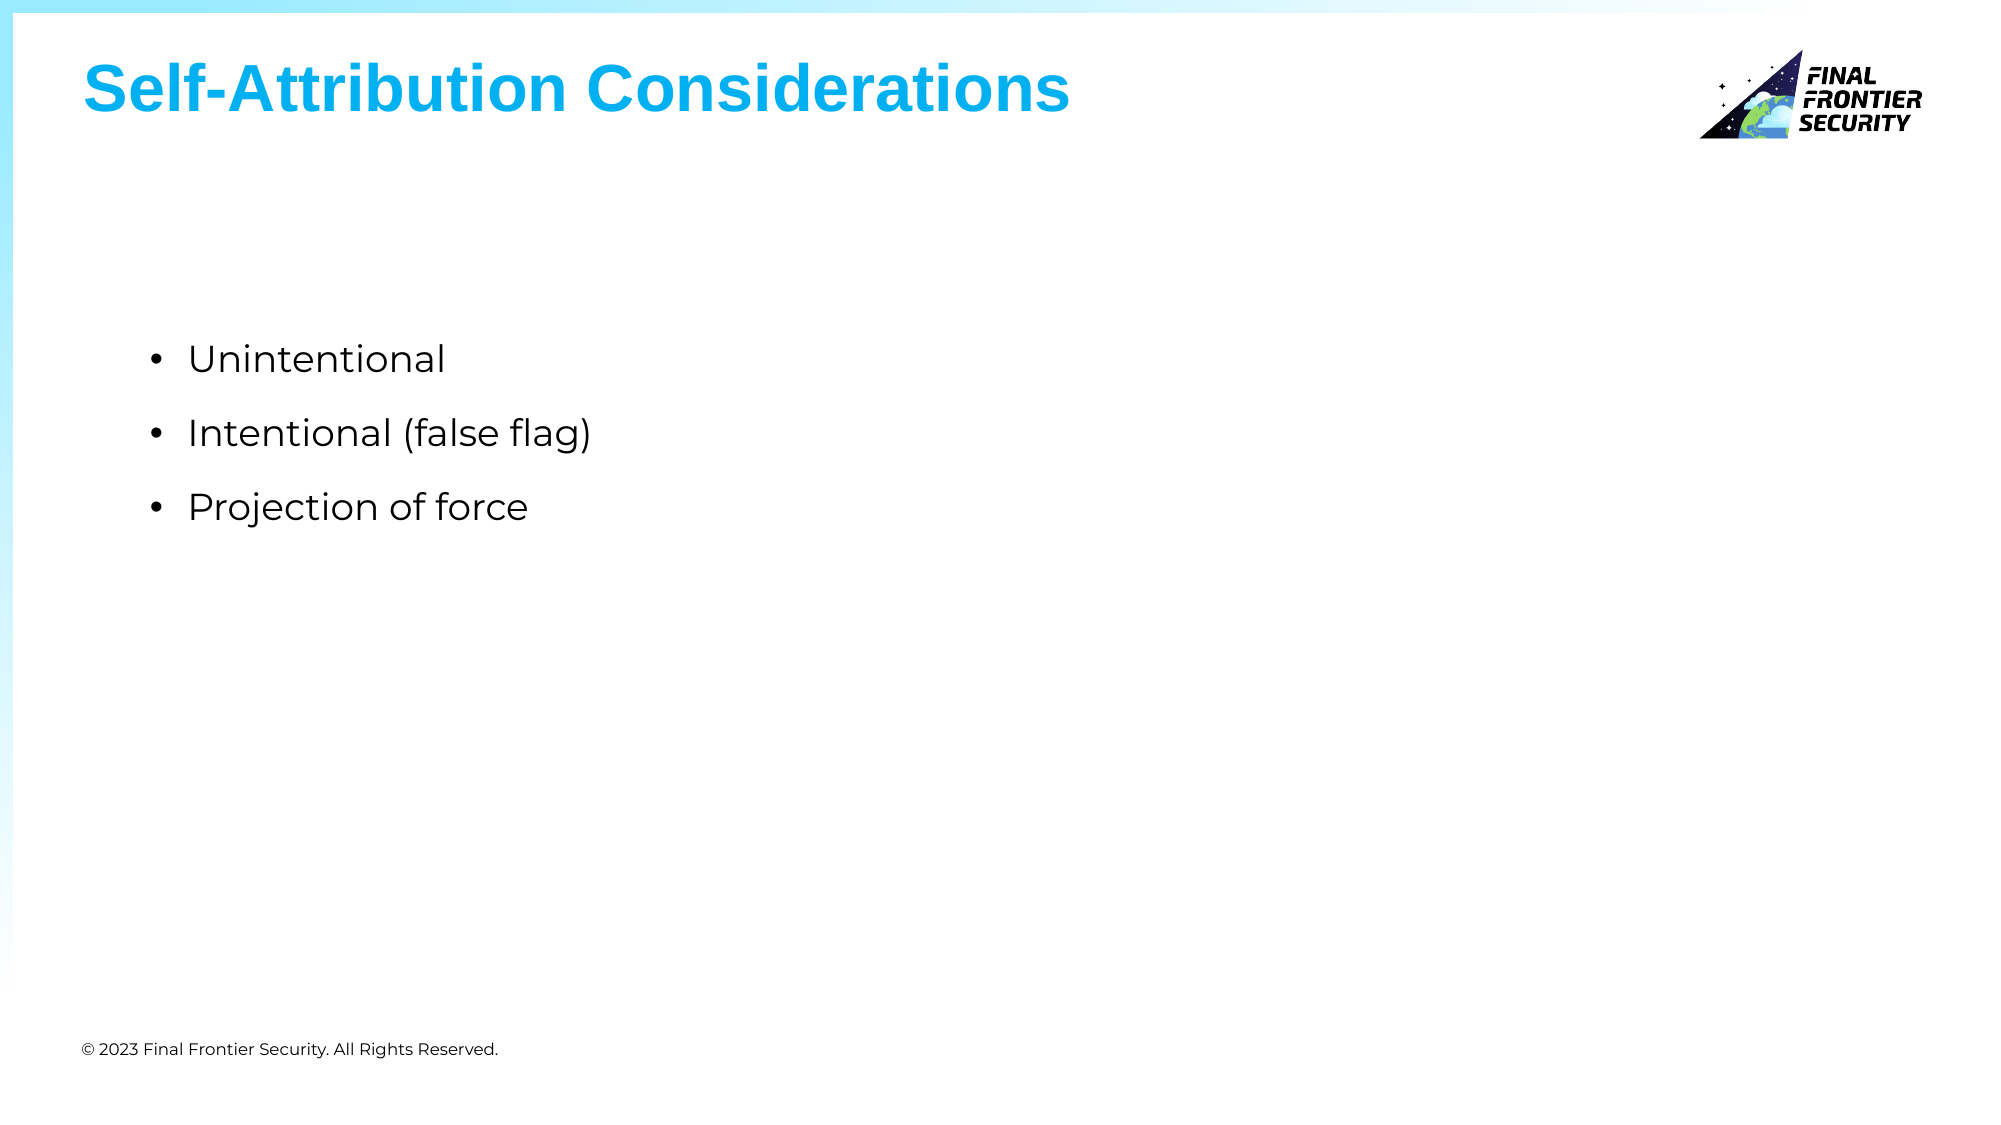

# Self-Attribution Considerations
Unintentional
Intentional (false flag)
Projection of force